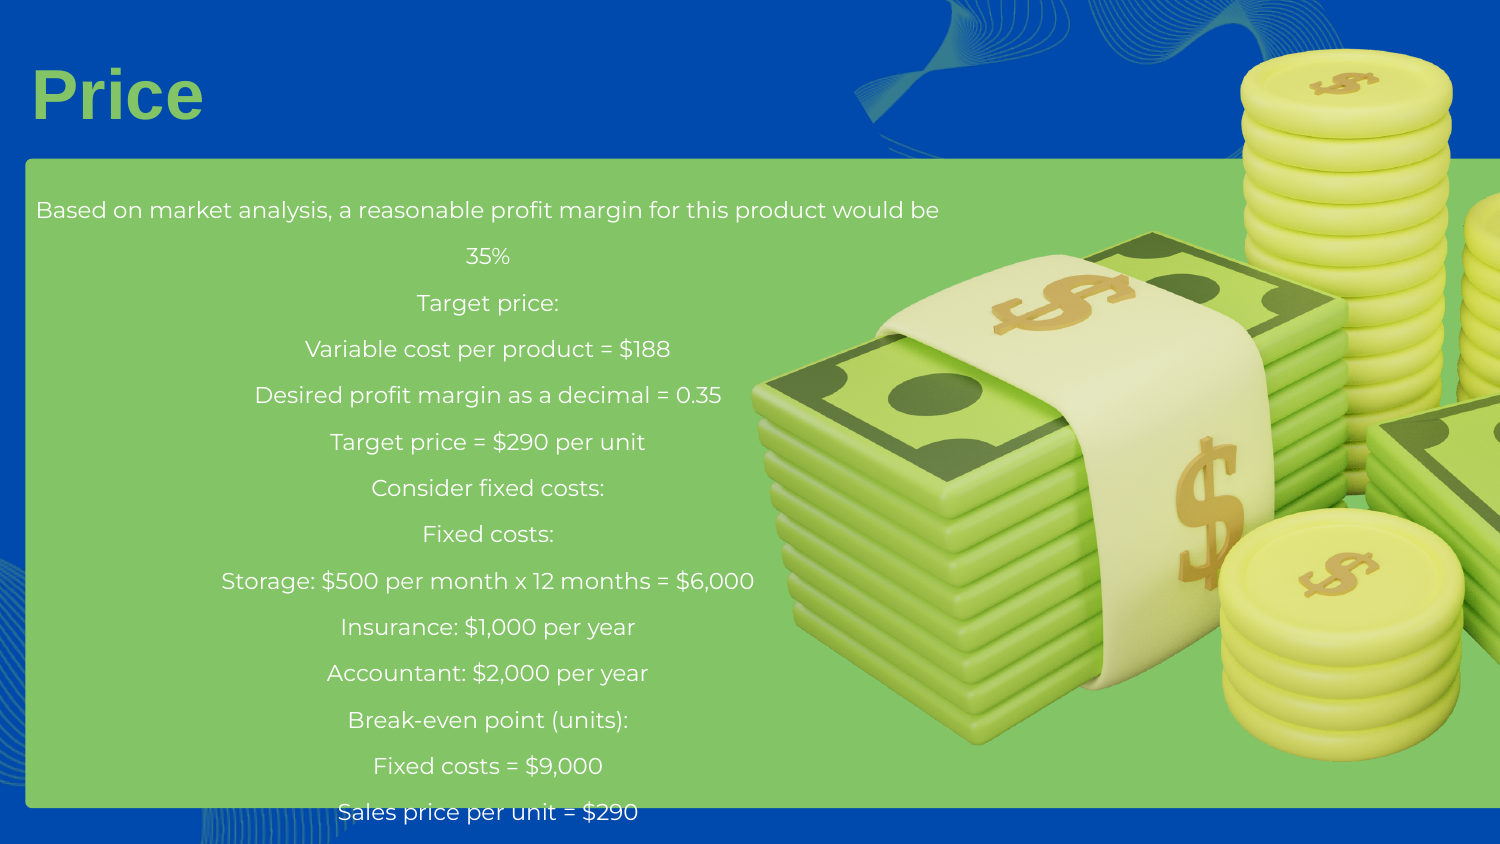

Price

Based on market analysis, a reasonable profit margin for this product would be 35%
Target price:
Variable cost per product = $188
Desired profit margin as a decimal = 0.35
Target price = $290 per unit
Consider fixed costs:
Fixed costs:
Storage: $500 per month x 12 months = $6,000
Insurance: $1,000 per year
Accountant: $2,000 per year
Break-even point (units):
Fixed costs = $9,000
Sales price per unit = $290
Variable cost per unit = $188
Contribution margin = ($290 - $188) / $290 = 0.35
Break-even point (units) = $9,000 / ($290 - $188) = 168 units